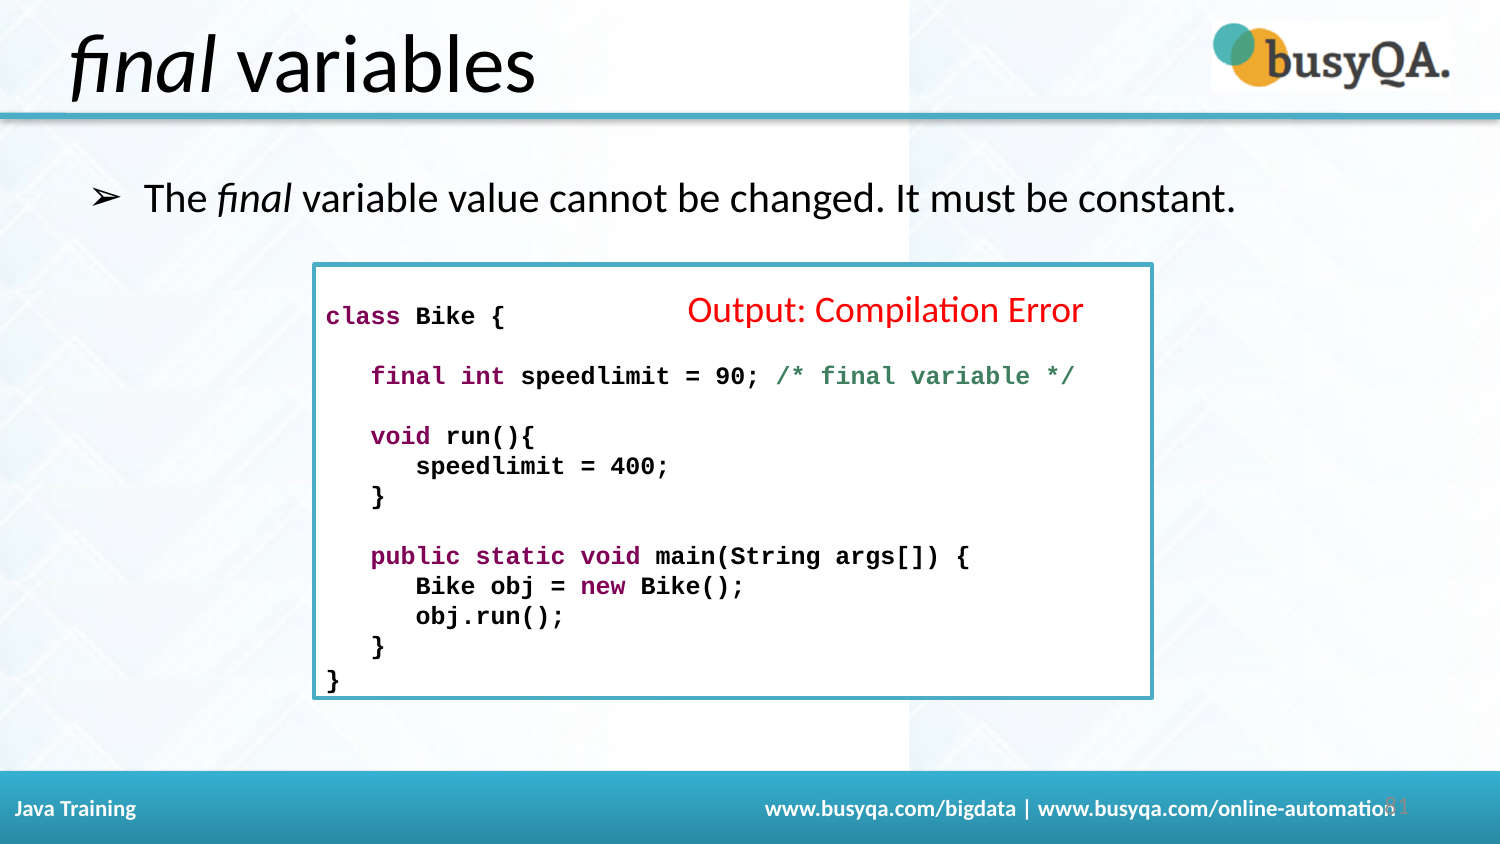

final variables
The final variable value cannot be changed. It must be constant.

class Bike {

   final int speedlimit = 90; /* final variable */

   void run(){
      speedlimit = 400;
   }

   public static void main(String args[]) {
 Bike obj = new Bike();
 obj.run();
   }
}
Output: Compilation Error
81